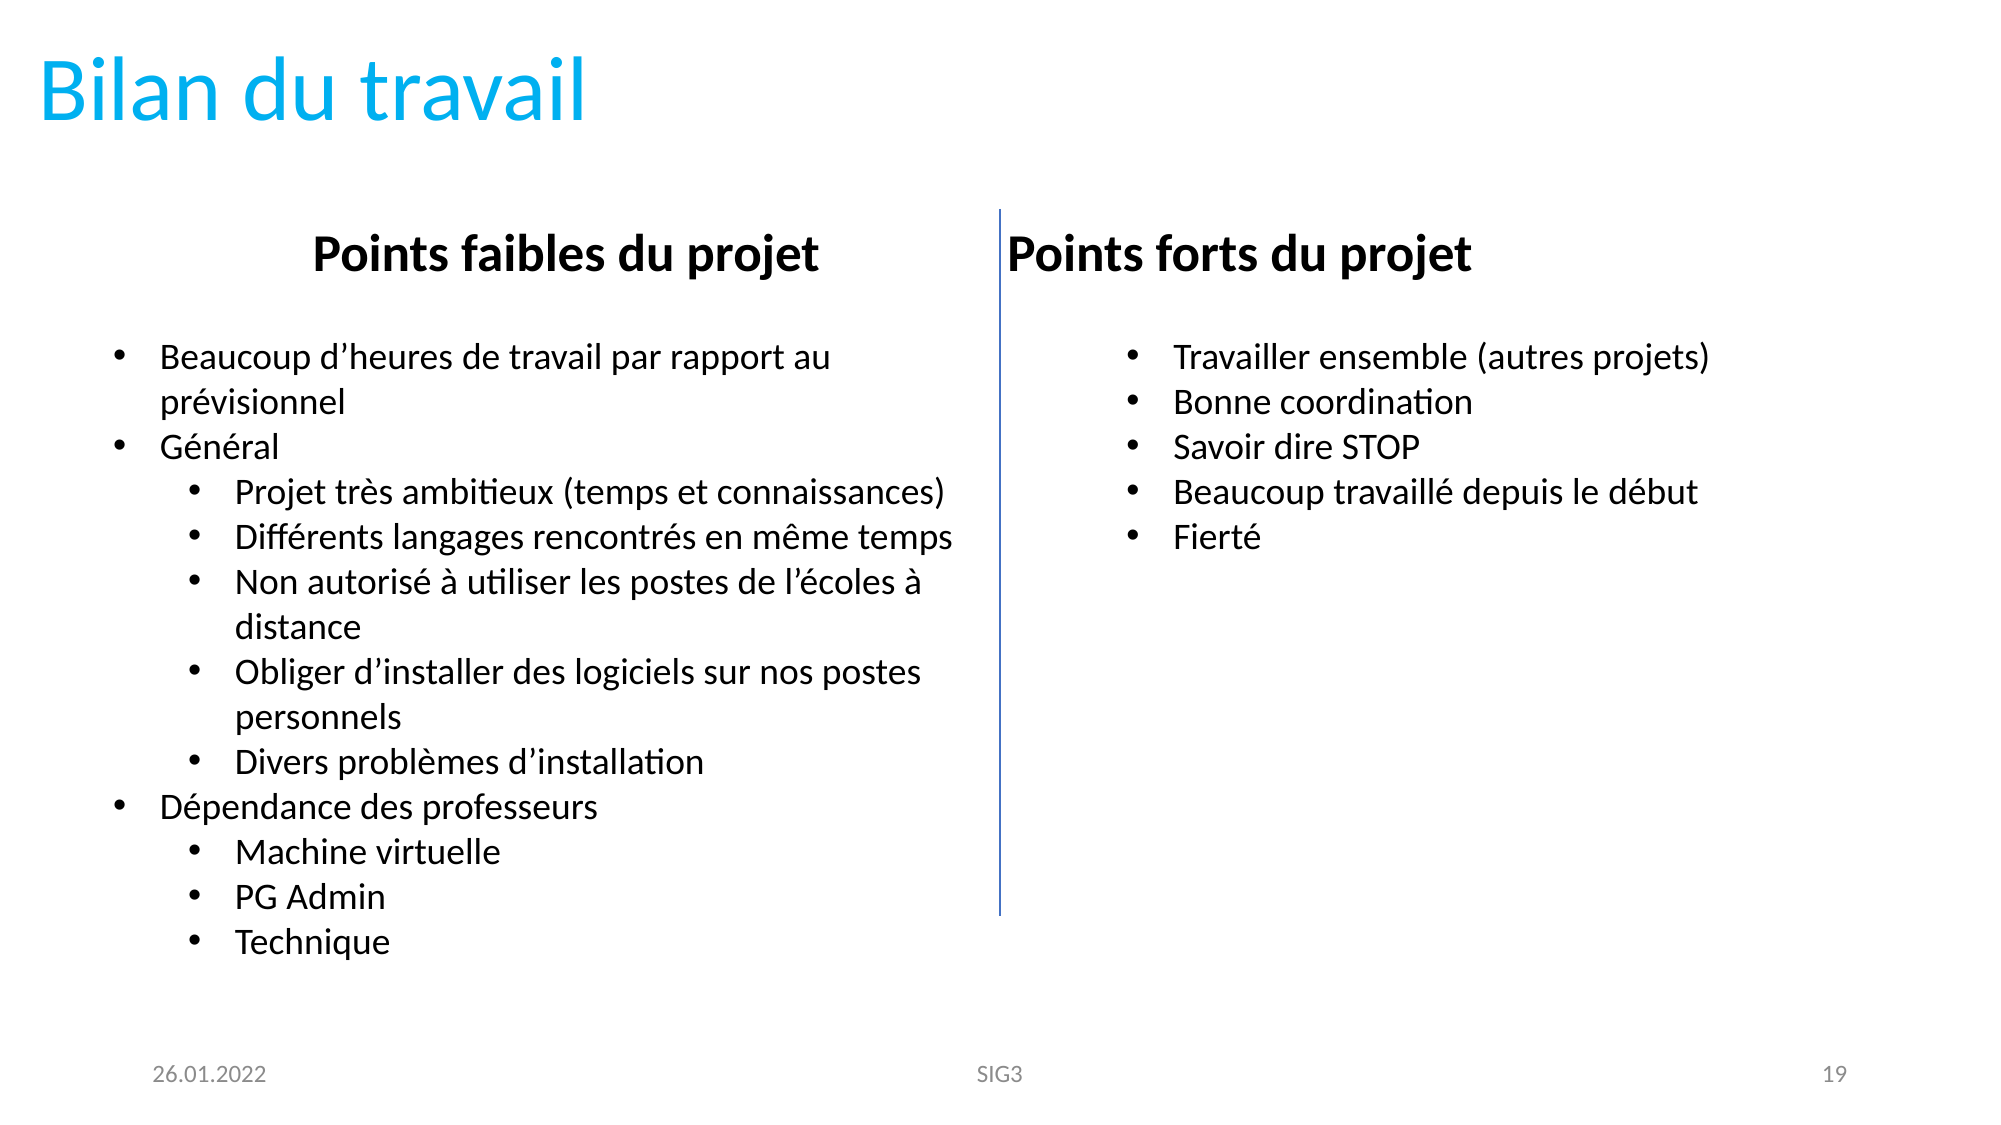

# Bilan du travail
Points faibles du projet    			 Points forts du projet
Beaucoup d’heures de travail par rapport au prévisionnel
Général
Projet très ambitieux (temps et connaissances)
Différents langages rencontrés en même temps
Non autorisé à utiliser les postes de l’écoles à distance
Obliger d’installer des logiciels sur nos postes personnels
Divers problèmes d’installation
Dépendance des professeurs
Machine virtuelle
PG Admin
Technique
Travailler ensemble (autres projets)
Bonne coordination
Savoir dire STOP
Beaucoup travaillé depuis le début
Fierté

26.01.2022
SIG3
19